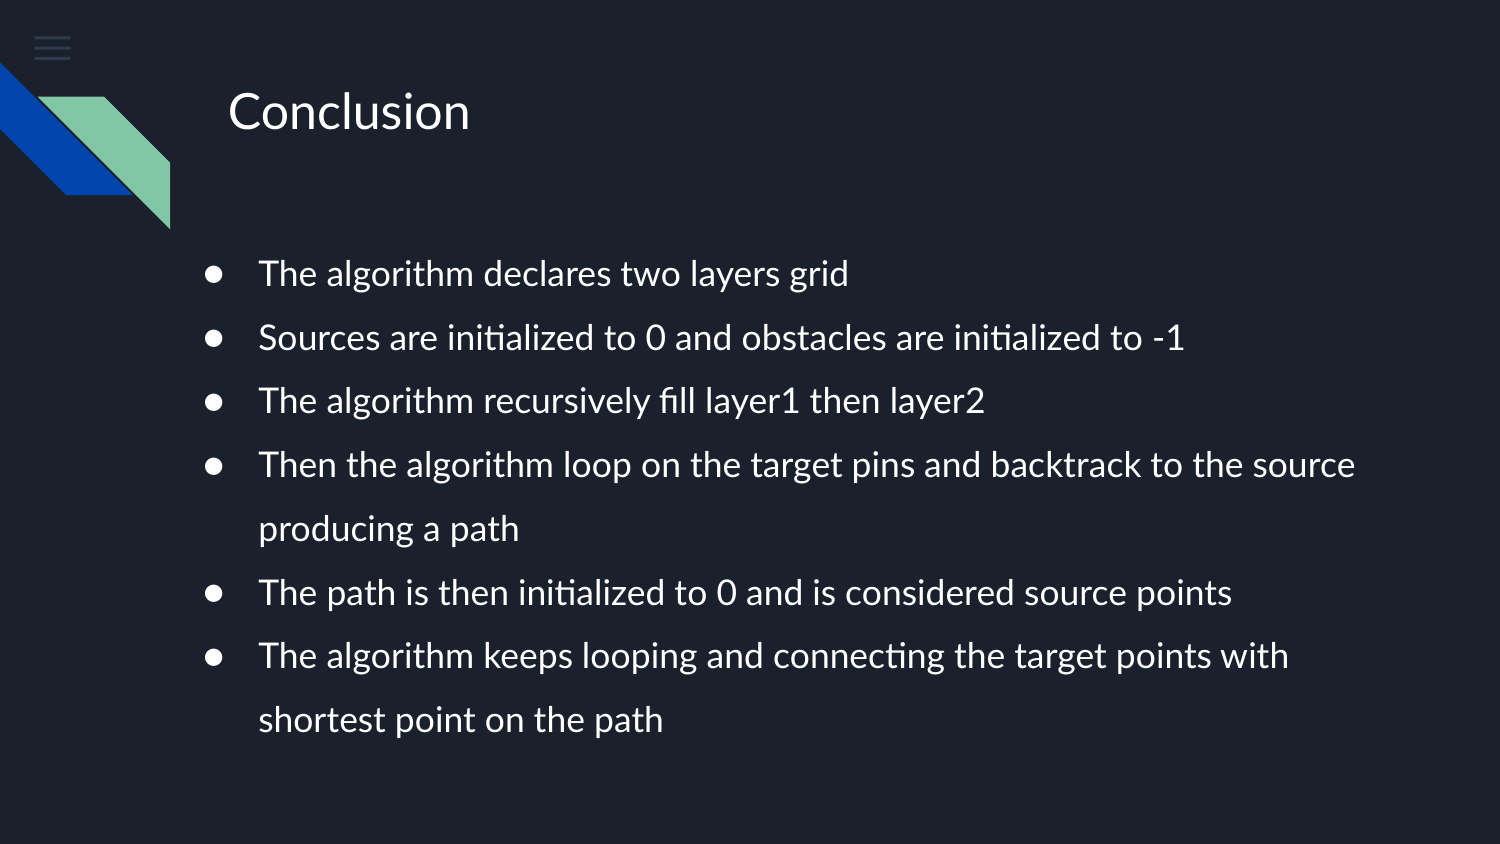

# Conclusion
The algorithm declares two layers grid
Sources are initialized to 0 and obstacles are initialized to -1
The algorithm recursively fill layer1 then layer2
Then the algorithm loop on the target pins and backtrack to the source producing a path
The path is then initialized to 0 and is considered source points
The algorithm keeps looping and connecting the target points with shortest point on the path